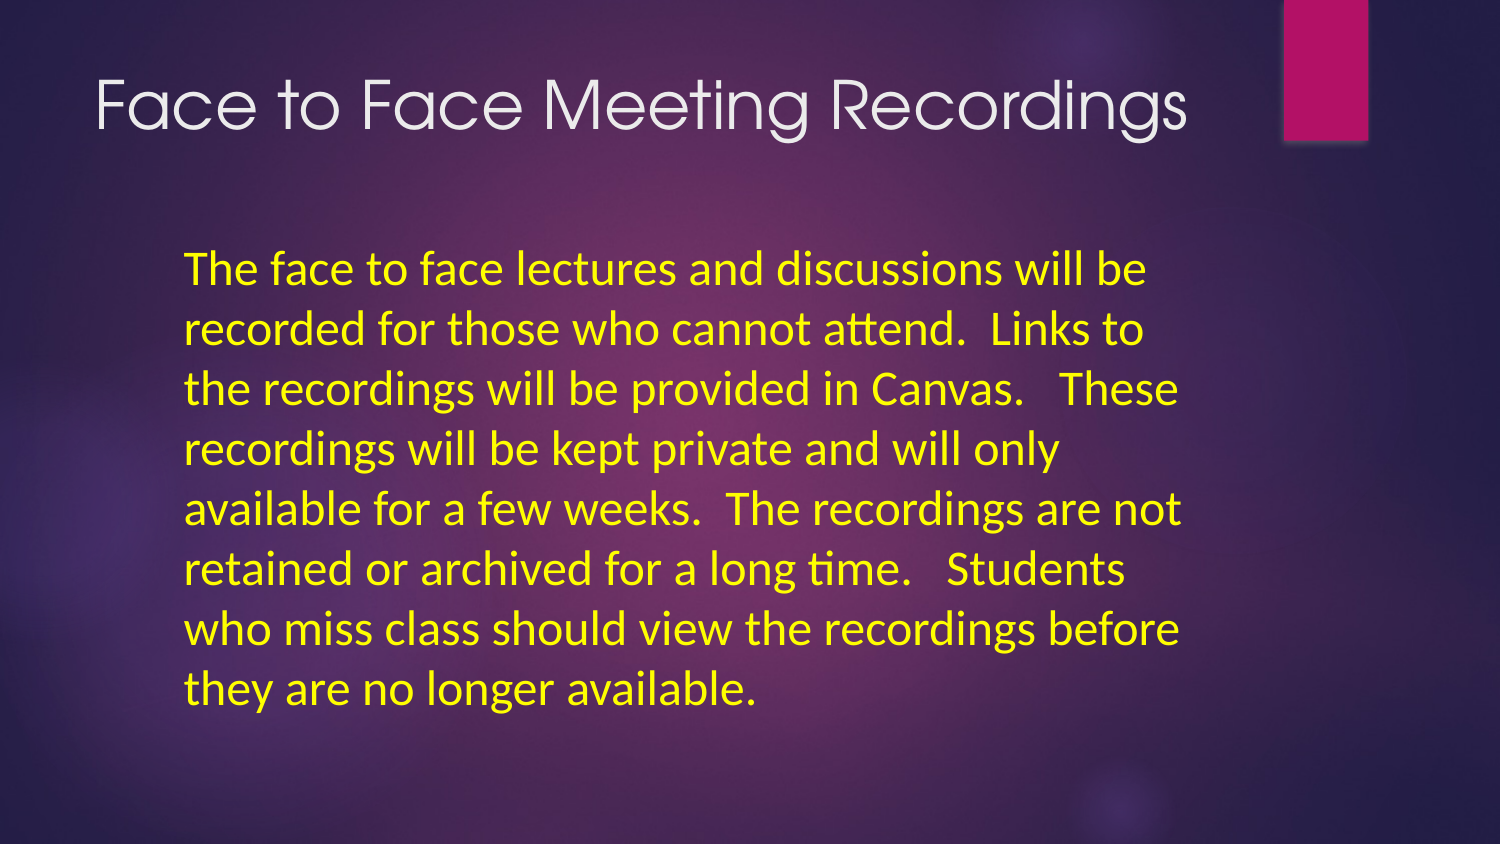

# Face to Face Meeting Recordings
The face to face lectures and discussions will be recorded for those who cannot attend.  Links to the recordings will be provided in Canvas.   These recordings will be kept private and will only available for a few weeks.  The recordings are not retained or archived for a long time.   Students who miss class should view the recordings before they are no longer available.